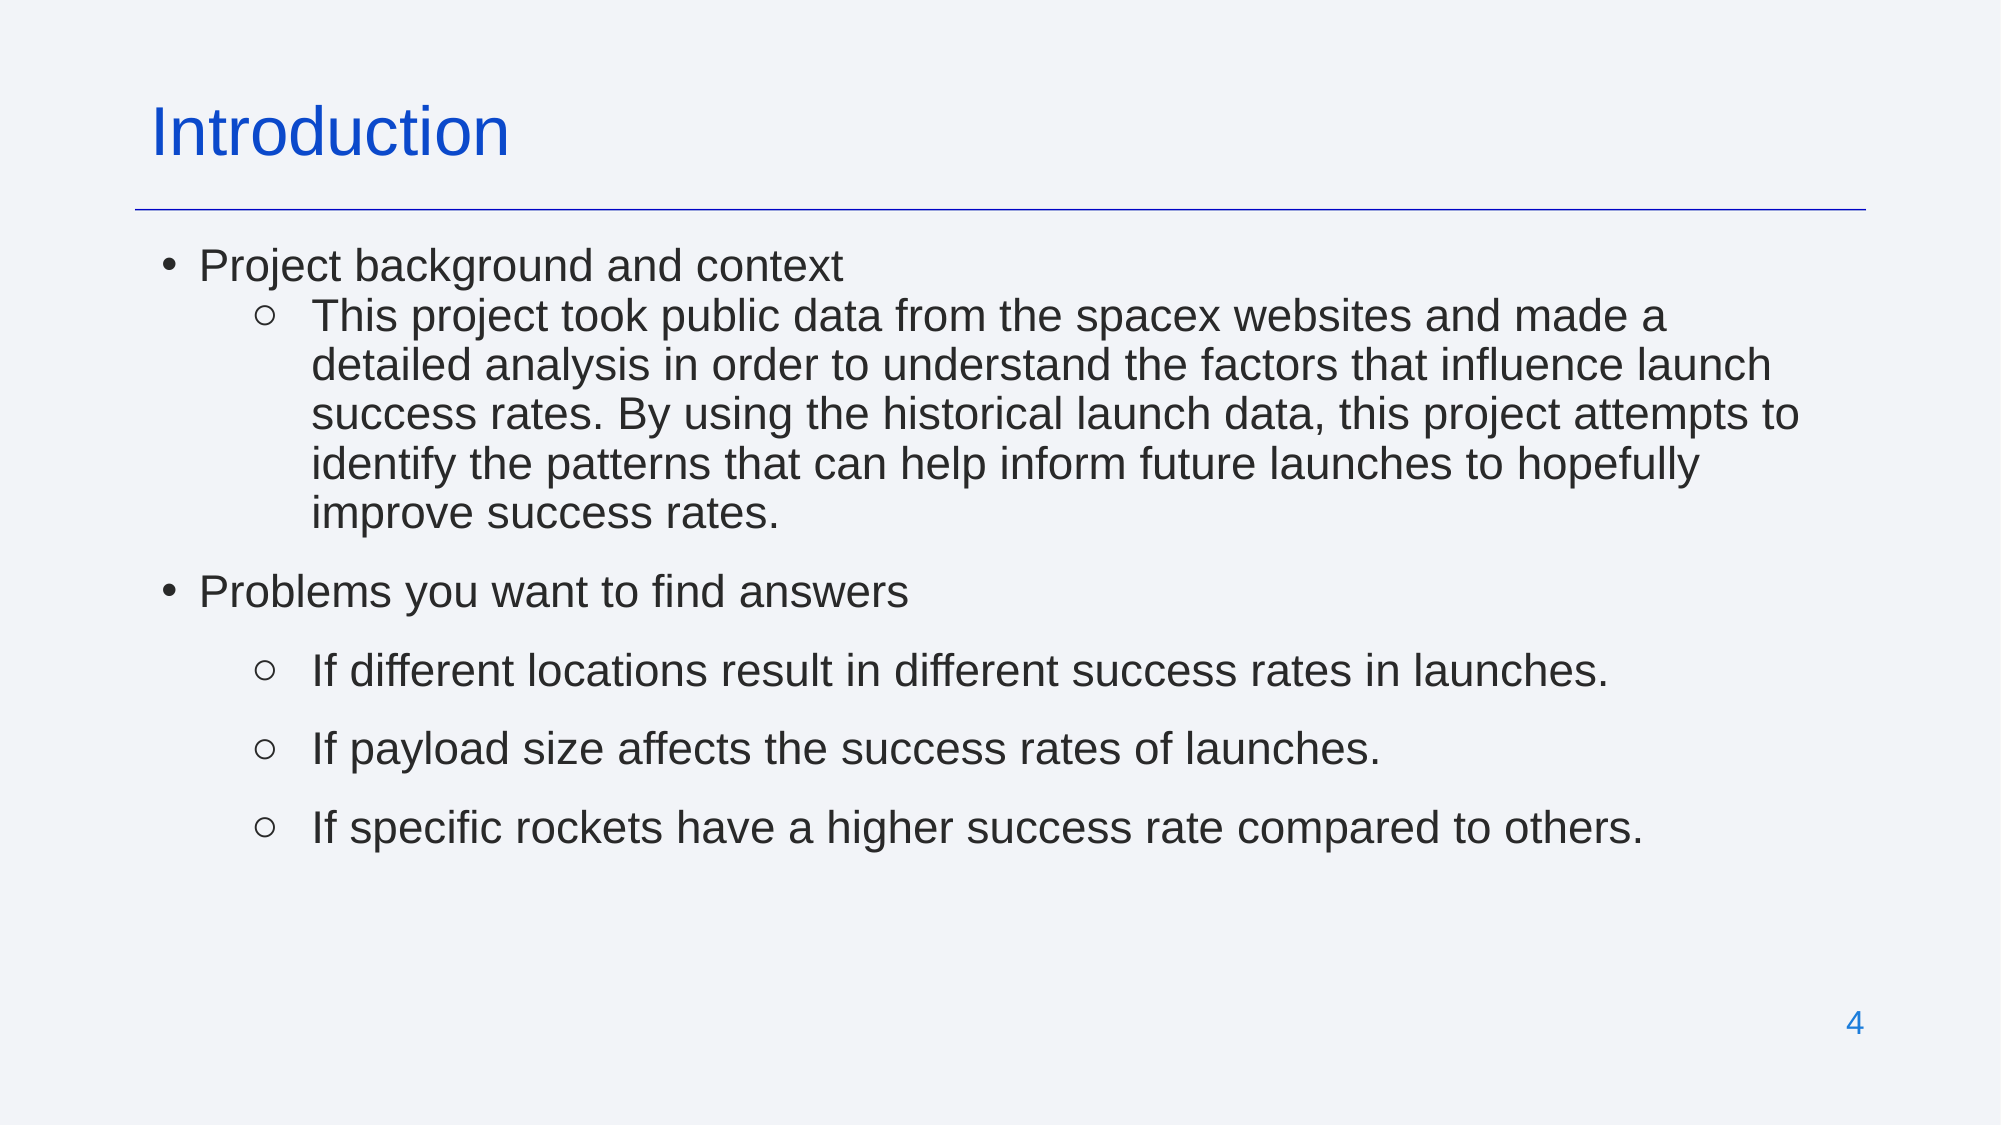

Introduction
Project background and context
This project took public data from the spacex websites and made a detailed analysis in order to understand the factors that influence launch success rates. By using the historical launch data, this project attempts to identify the patterns that can help inform future launches to hopefully improve success rates.
Problems you want to find answers
If different locations result in different success rates in launches.
If payload size affects the success rates of launches.
If specific rockets have a higher success rate compared to others.
4